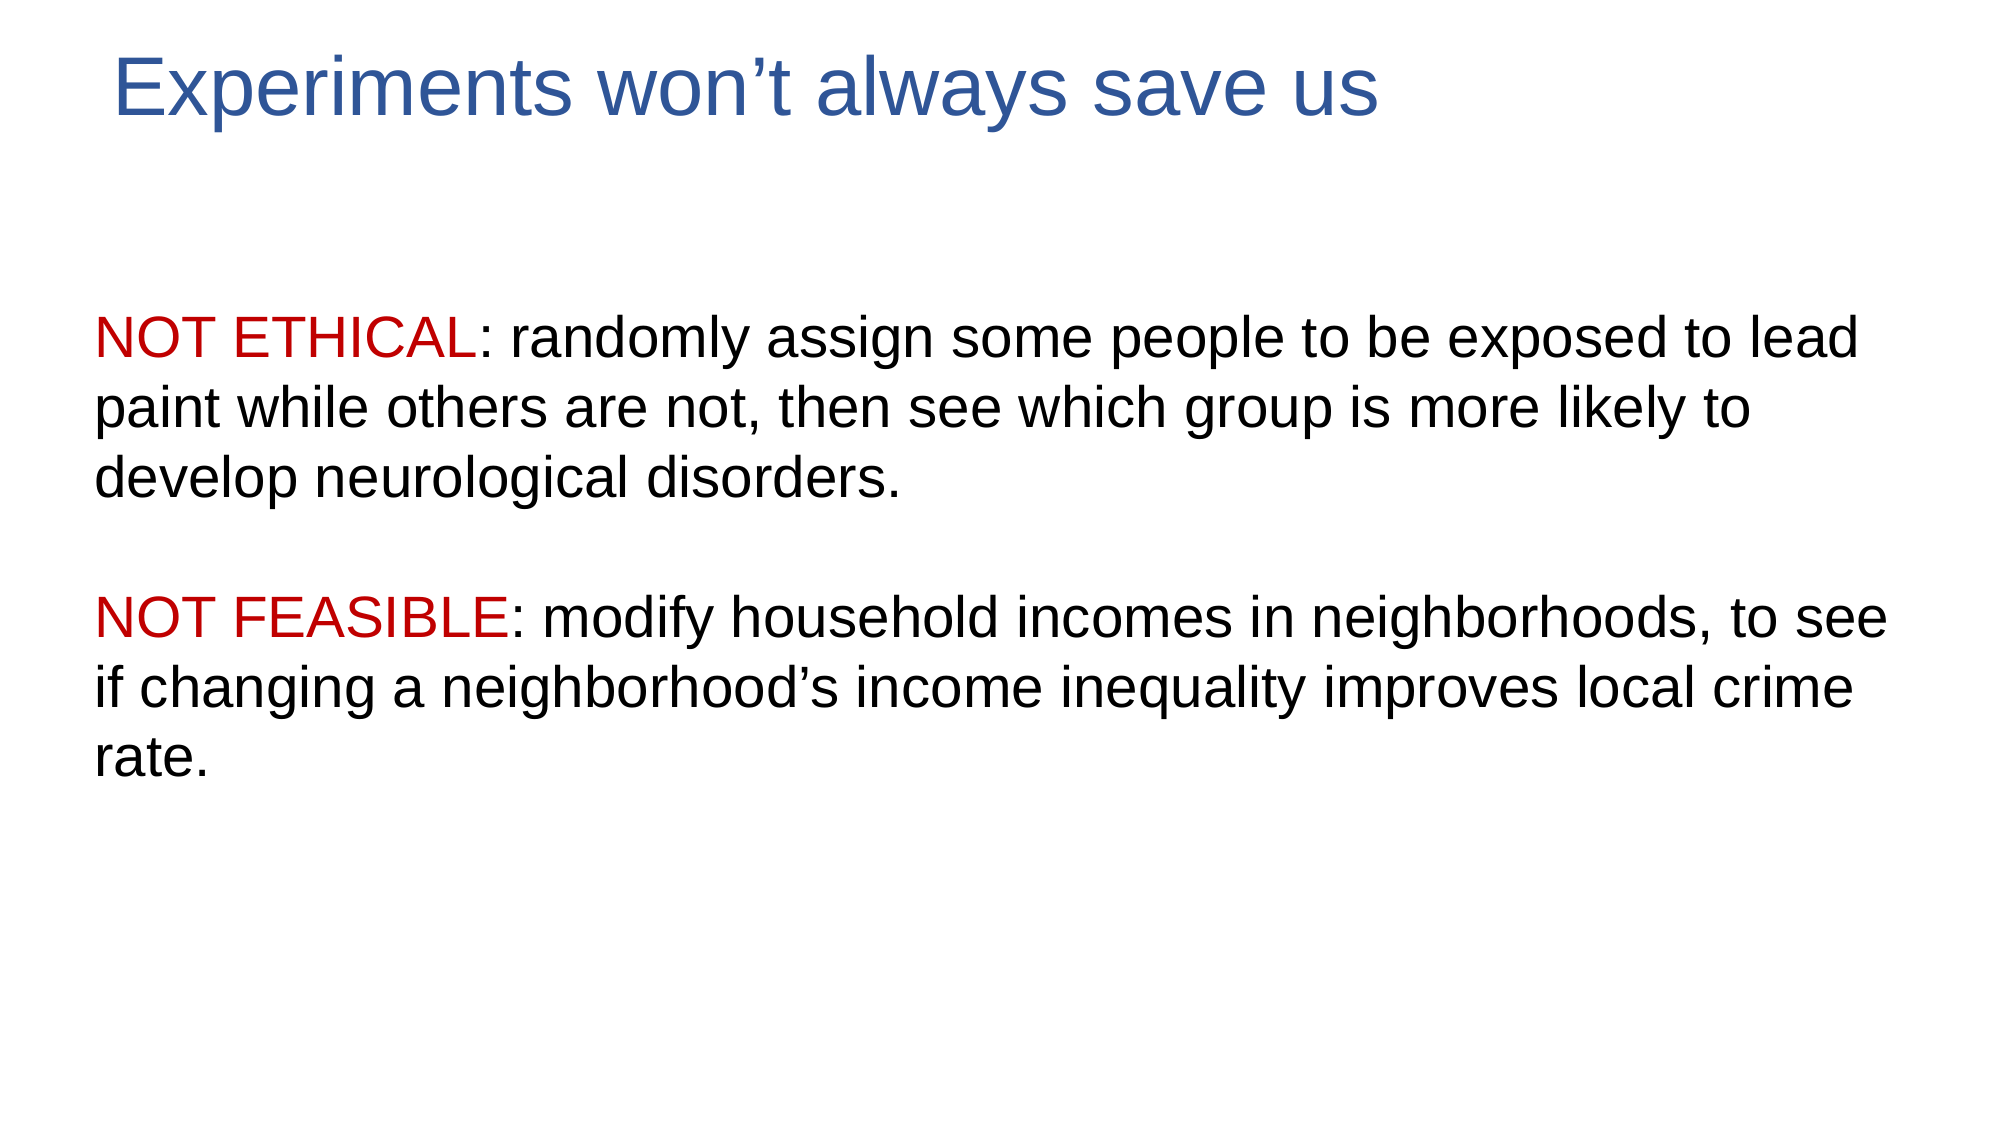

# Experiments won’t always save us
NOT ETHICAL: randomly assign some people to be exposed to lead paint while others are not, then see which group is more likely to develop neurological disorders.
NOT FEASIBLE: modify household incomes in neighborhoods, to see if changing a neighborhood’s income inequality improves local crime rate.